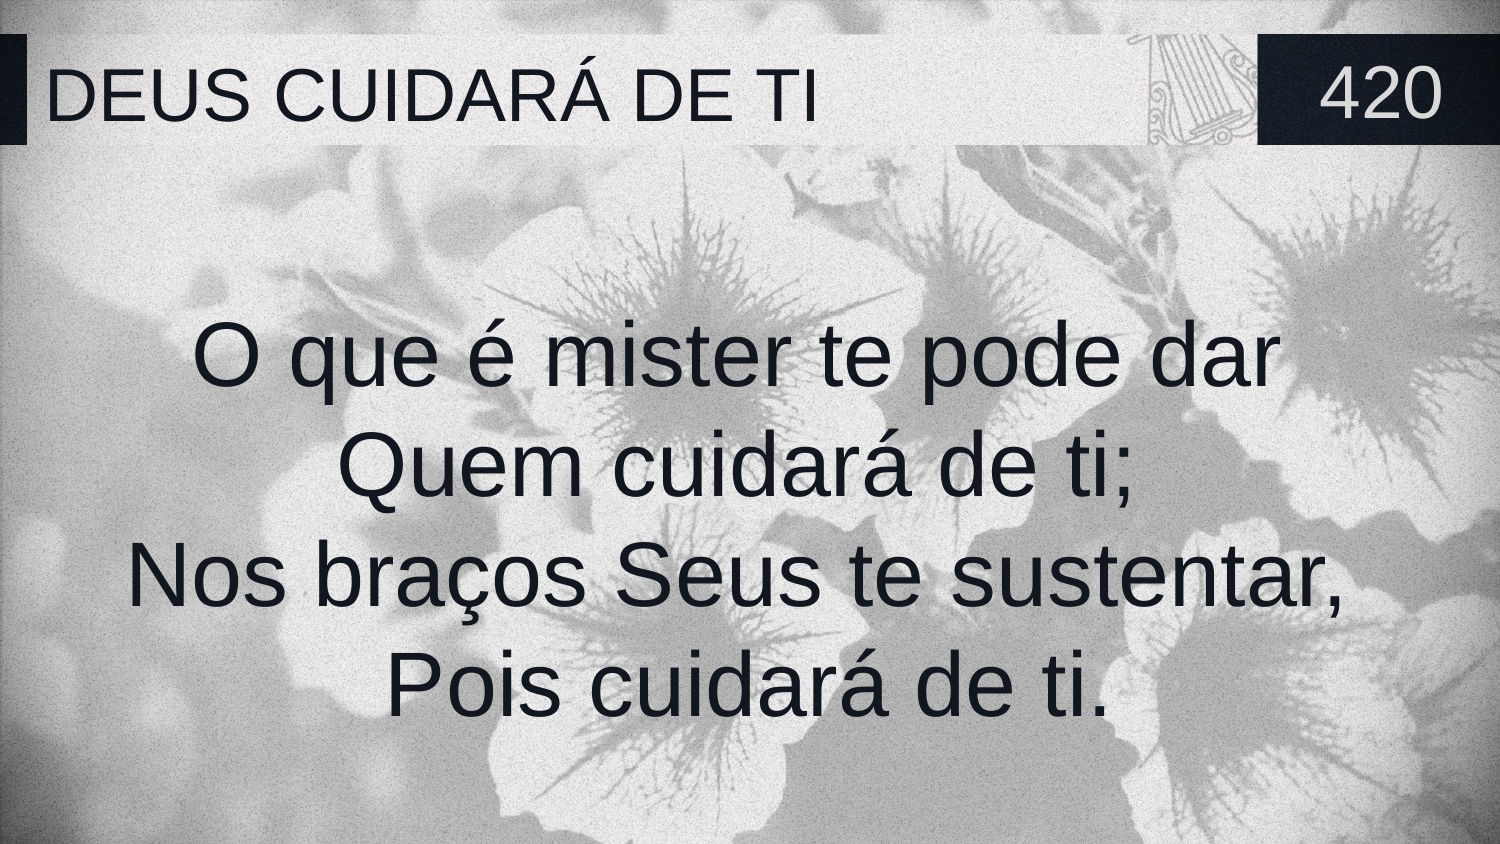

# DEUS CUIDARÁ DE TI
420
O que é mister te pode dar
Quem cuidará de ti;
Nos braços Seus te sustentar,
Pois cuidará de ti.